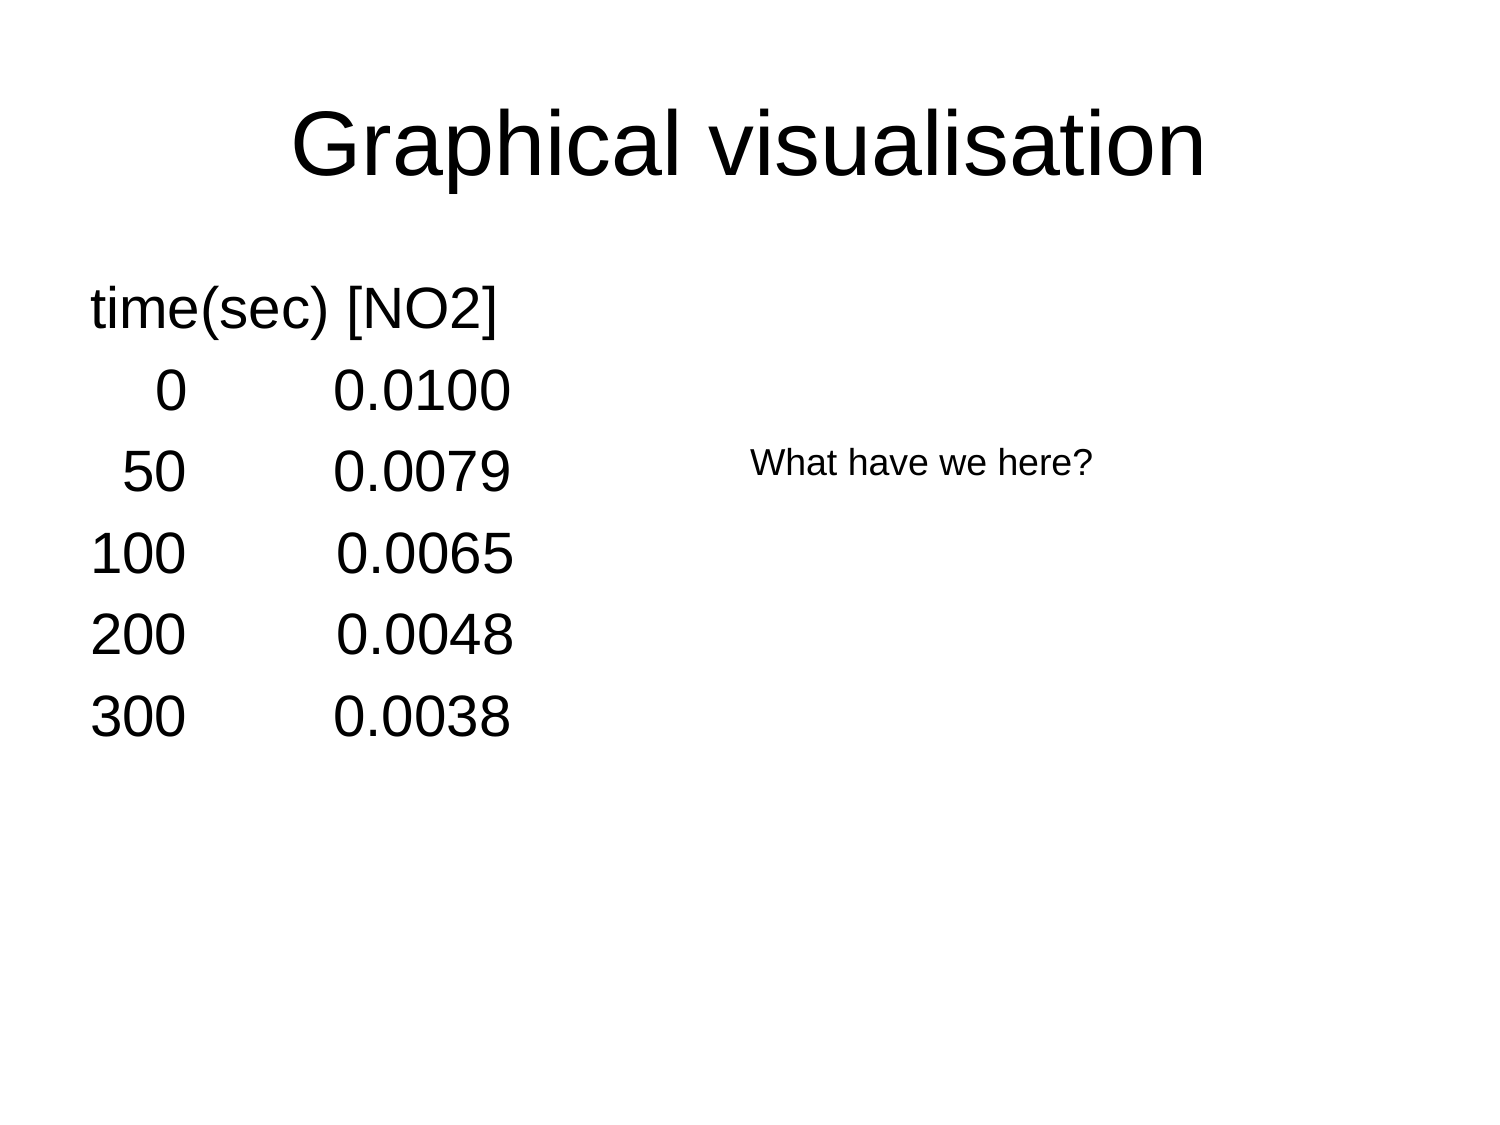

# Graphical visualisation
time(sec) [NO2]
    0         0.0100
  50         0.0079
         0.0065
         0.0048
300         0.0038

What have we here?